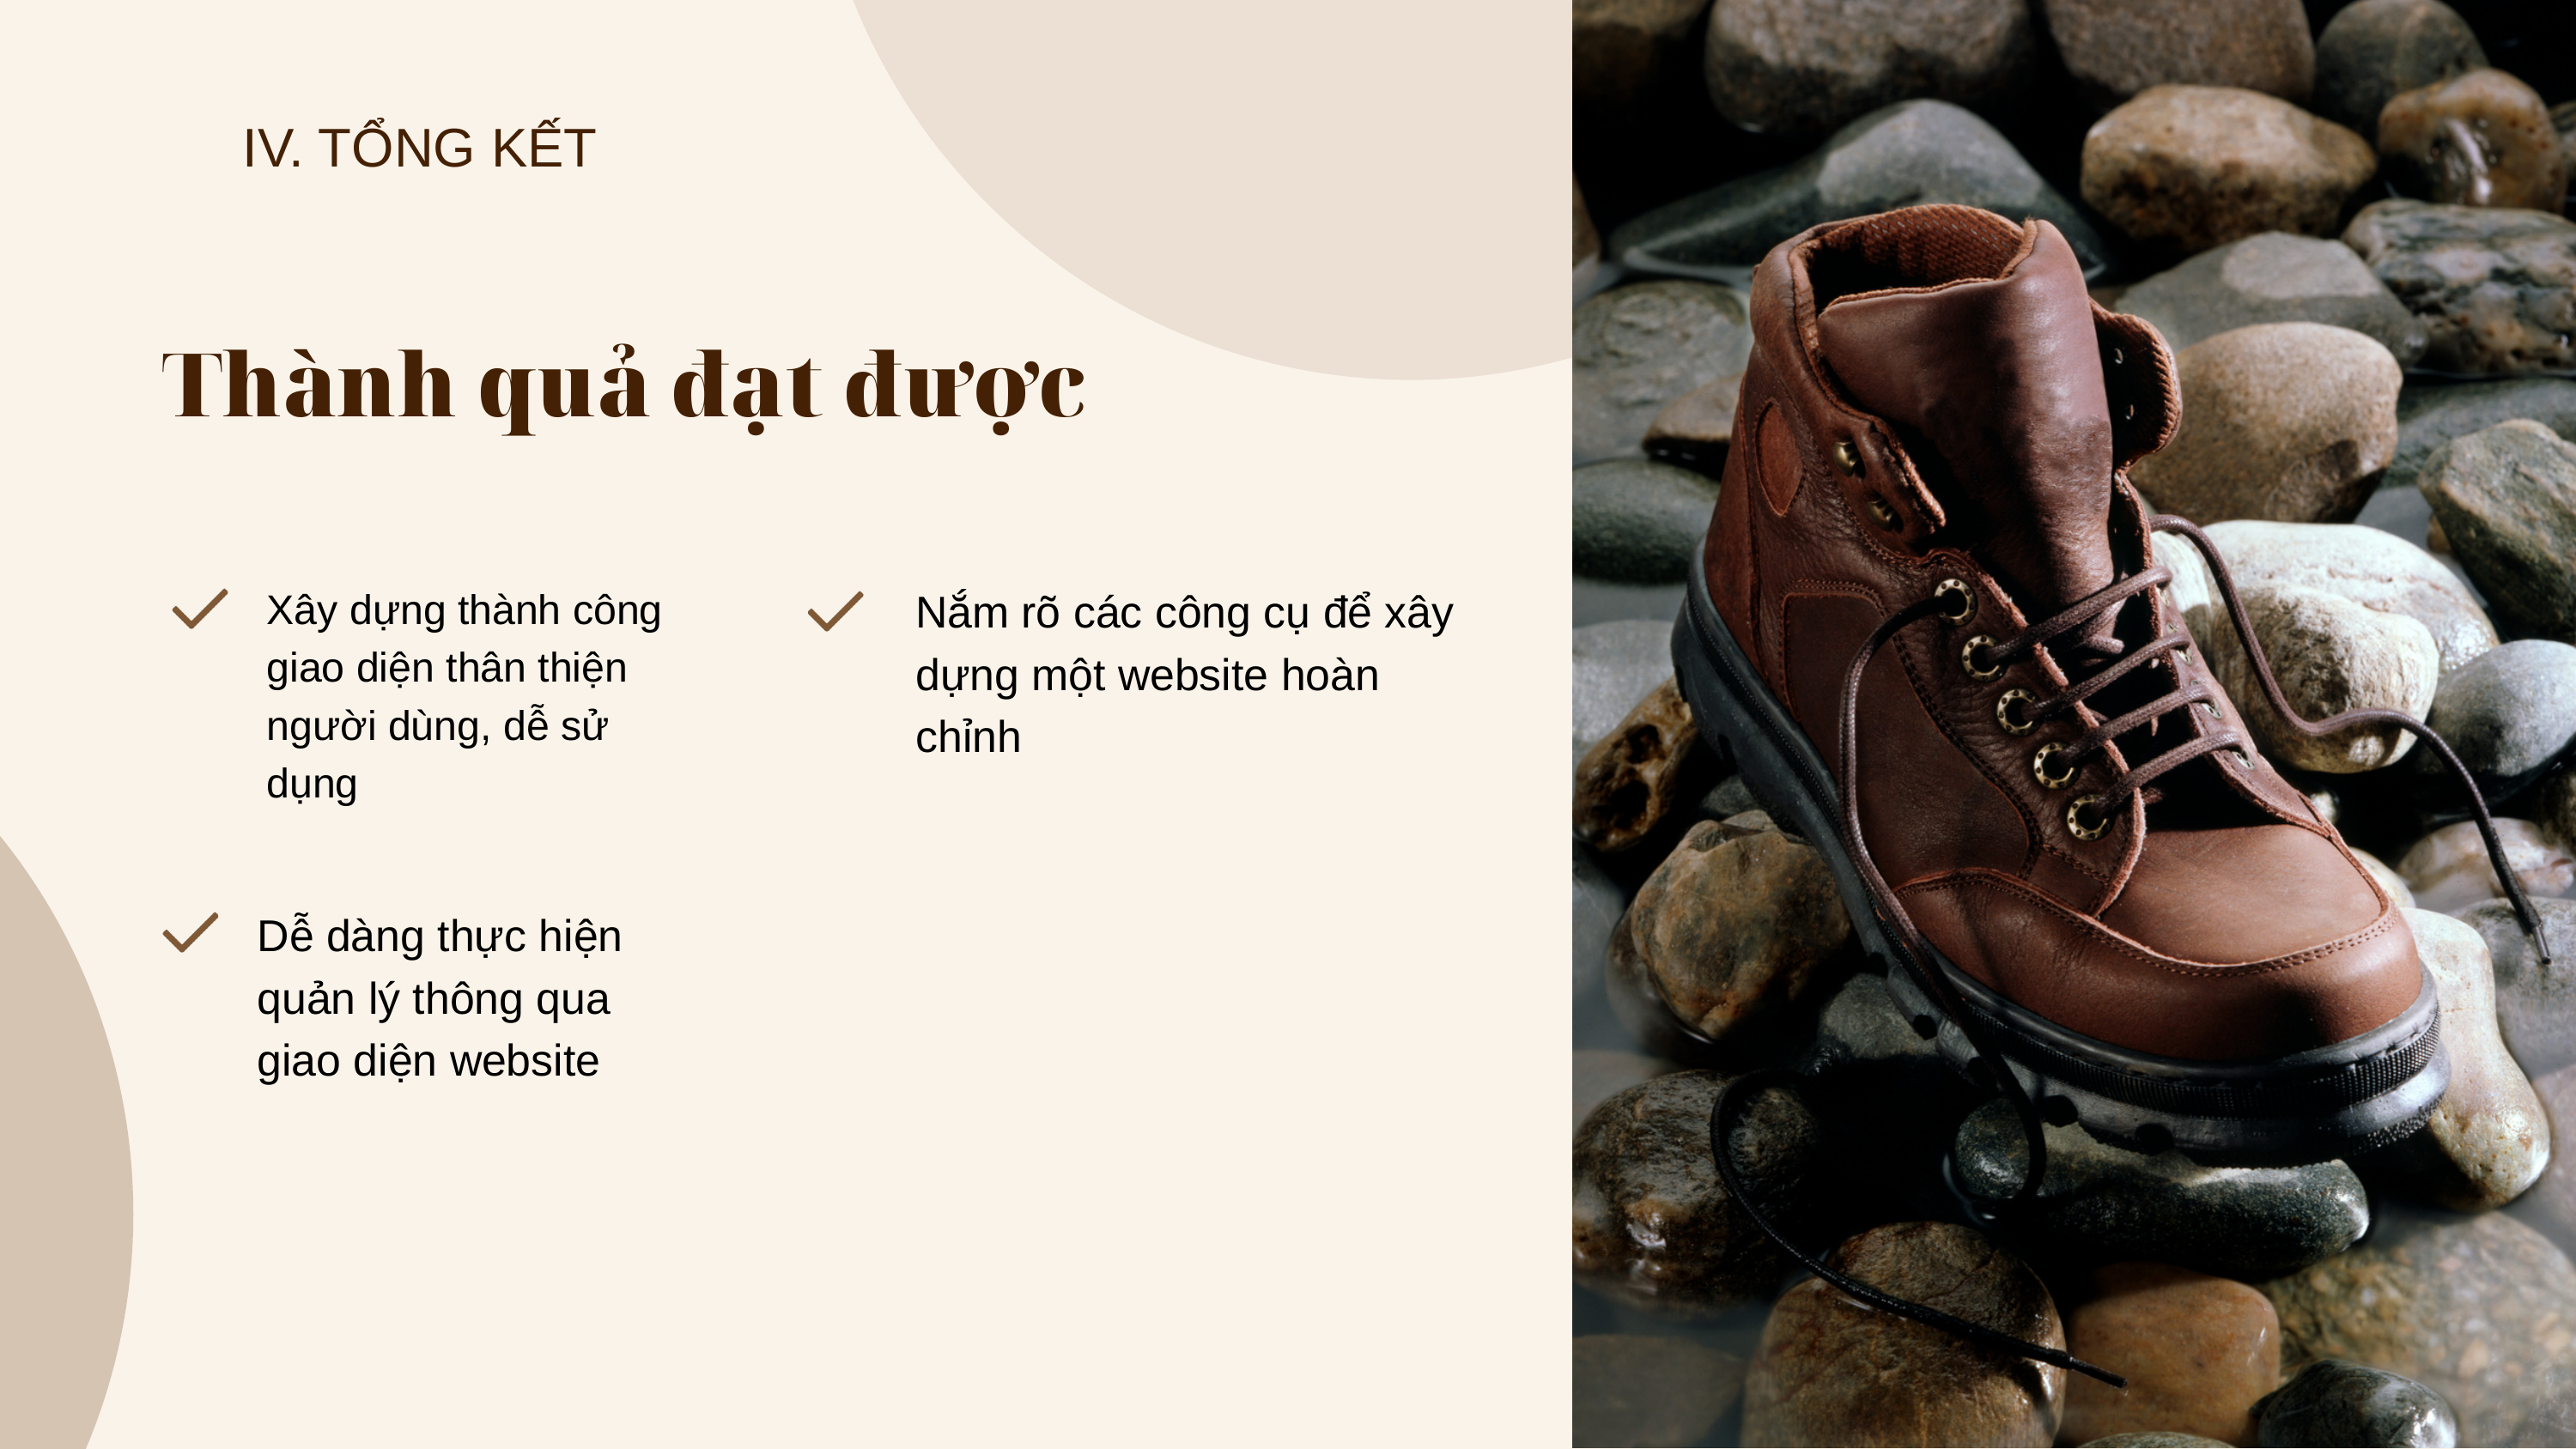

IV. TỔNG KẾT
Thành quả đạt được
Xây dựng thành công  giao diện thân thiện người dùng, dễ sử dụng
Nắm rõ các công cụ để xây dựng một website hoàn chỉnh

Dễ dàng thực hiện quản lý thông qua giao diện website